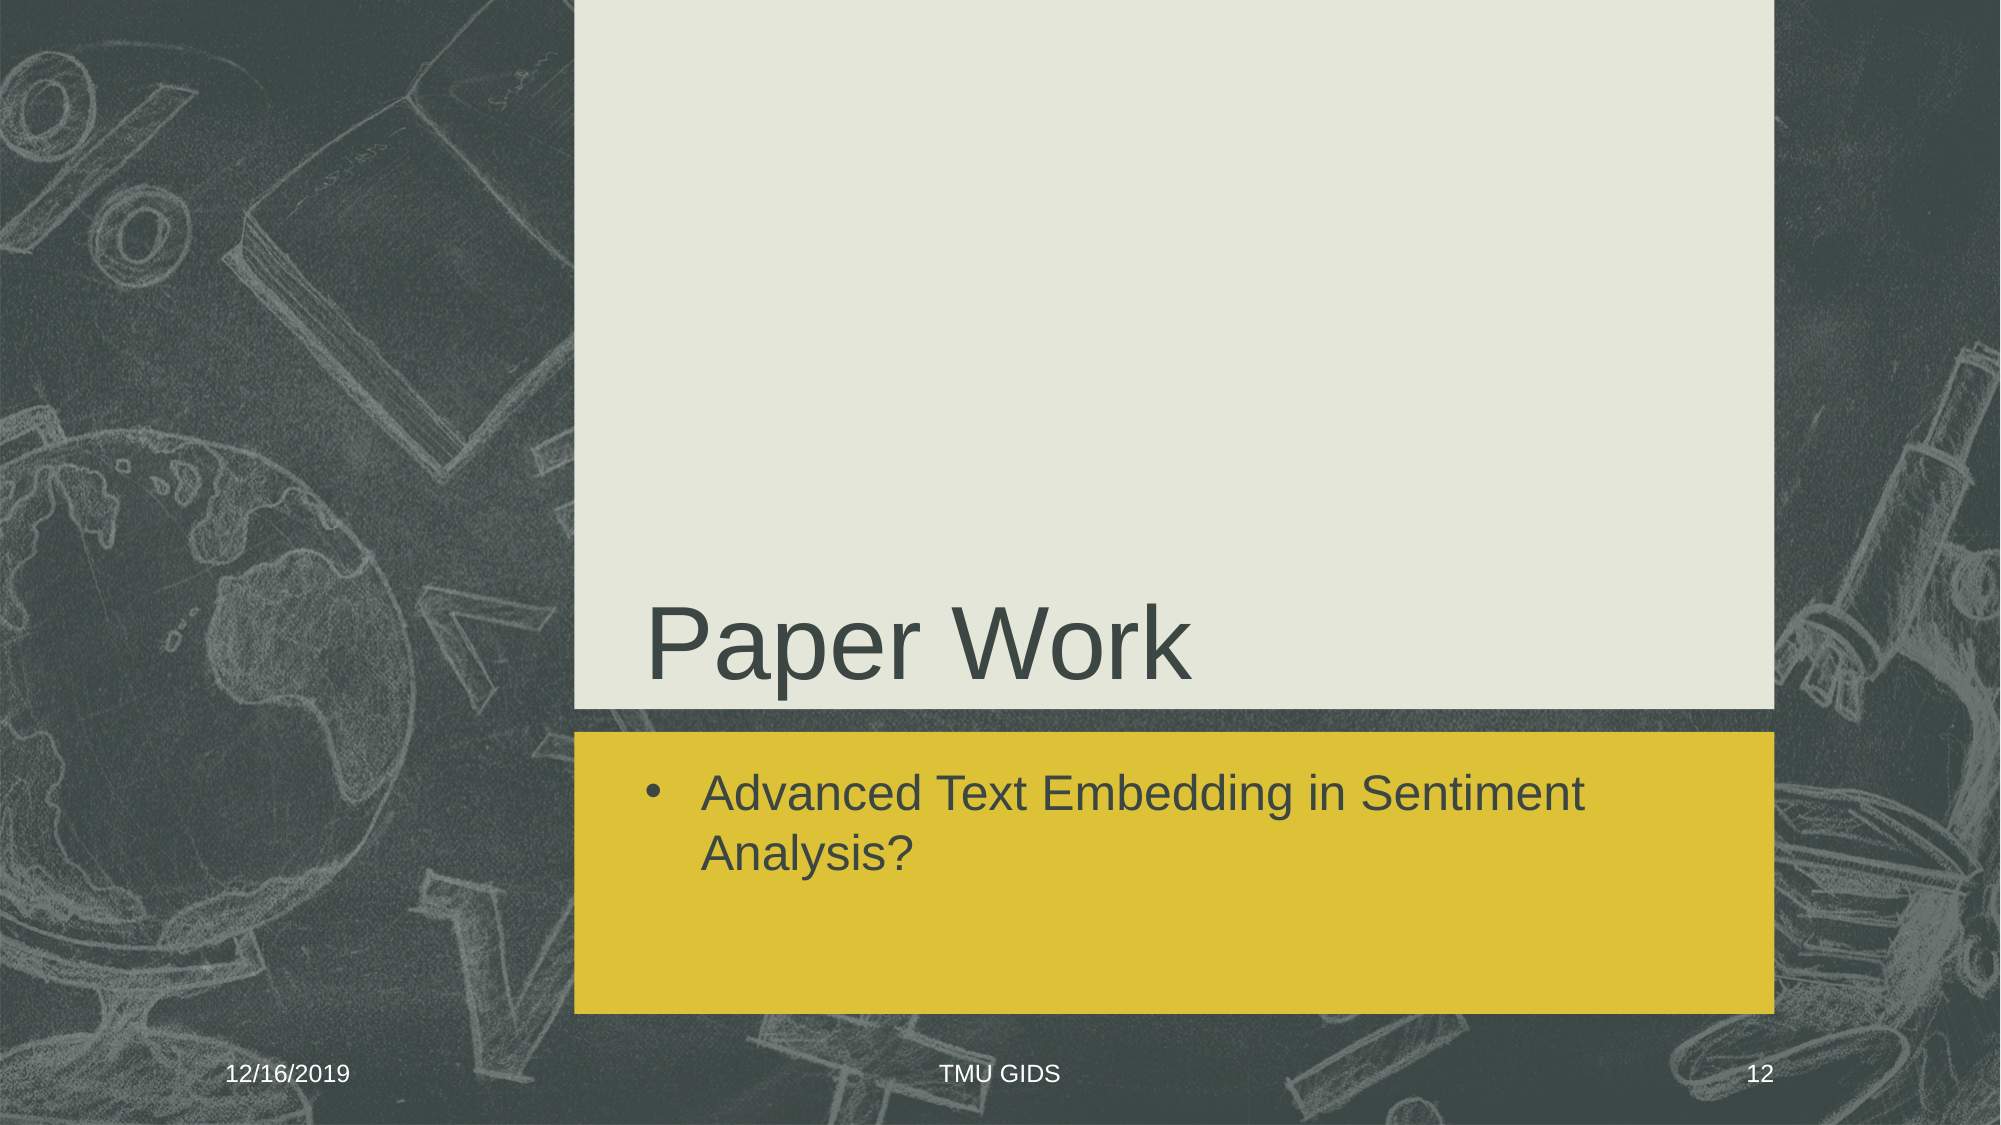

# Paper Work
Advanced Text Embedding in Sentiment Analysis?

12/16/2019
TMU GIDS
12